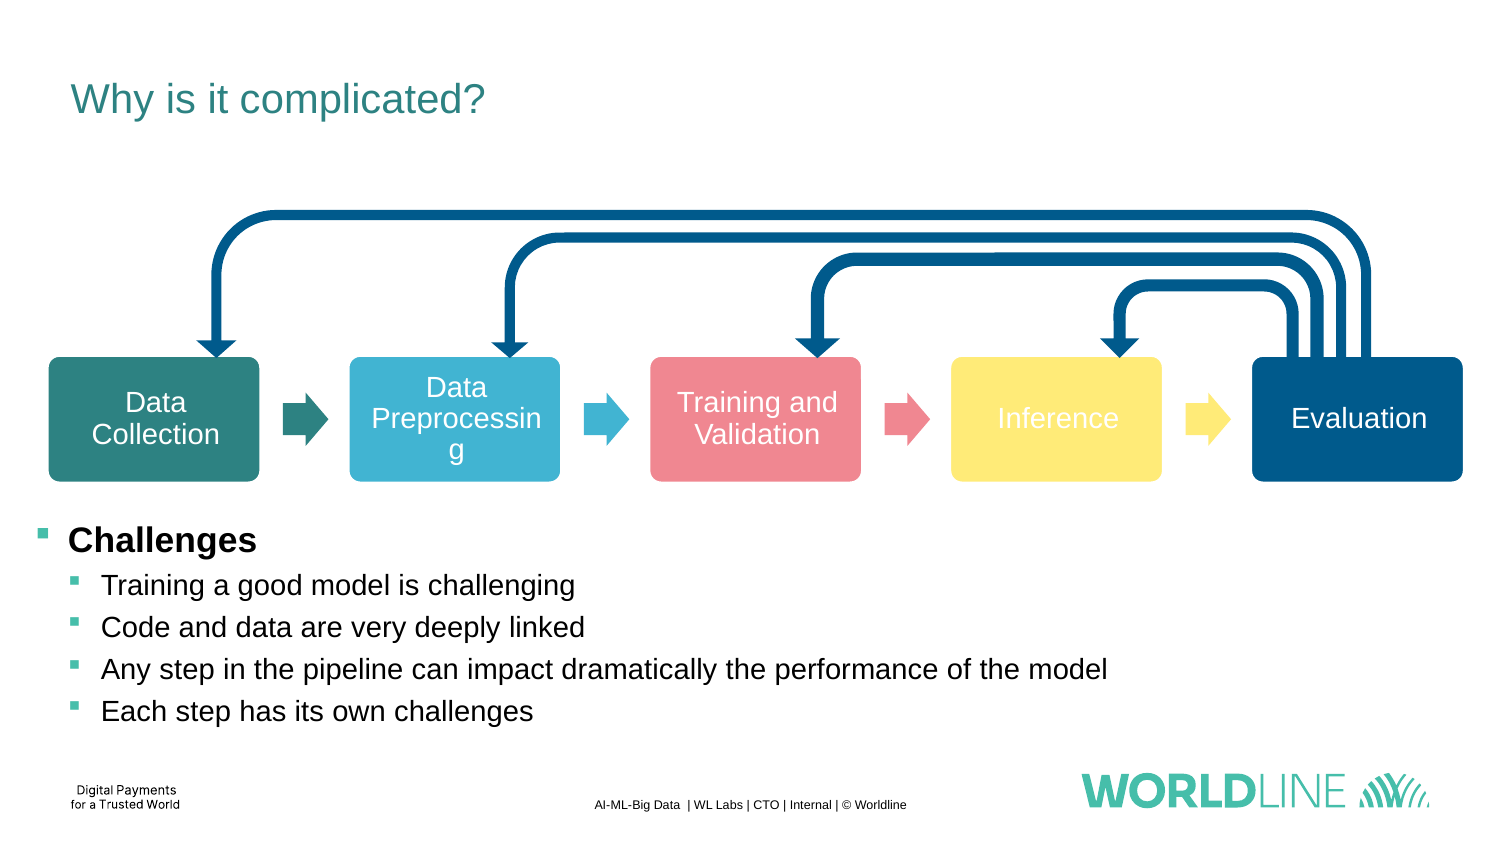

# Why is it complicated?

Data Collection

Data Preprocessing

Training and Validation

Inference

Evaluation
Challenges
Training a good model is challenging
Code and data are very deeply linked
Any step in the pipeline can impact dramatically the performance of the model
Each step has its own challenges

AI-ML-Big Data  | WL Labs | CTO | Internal | © Worldline